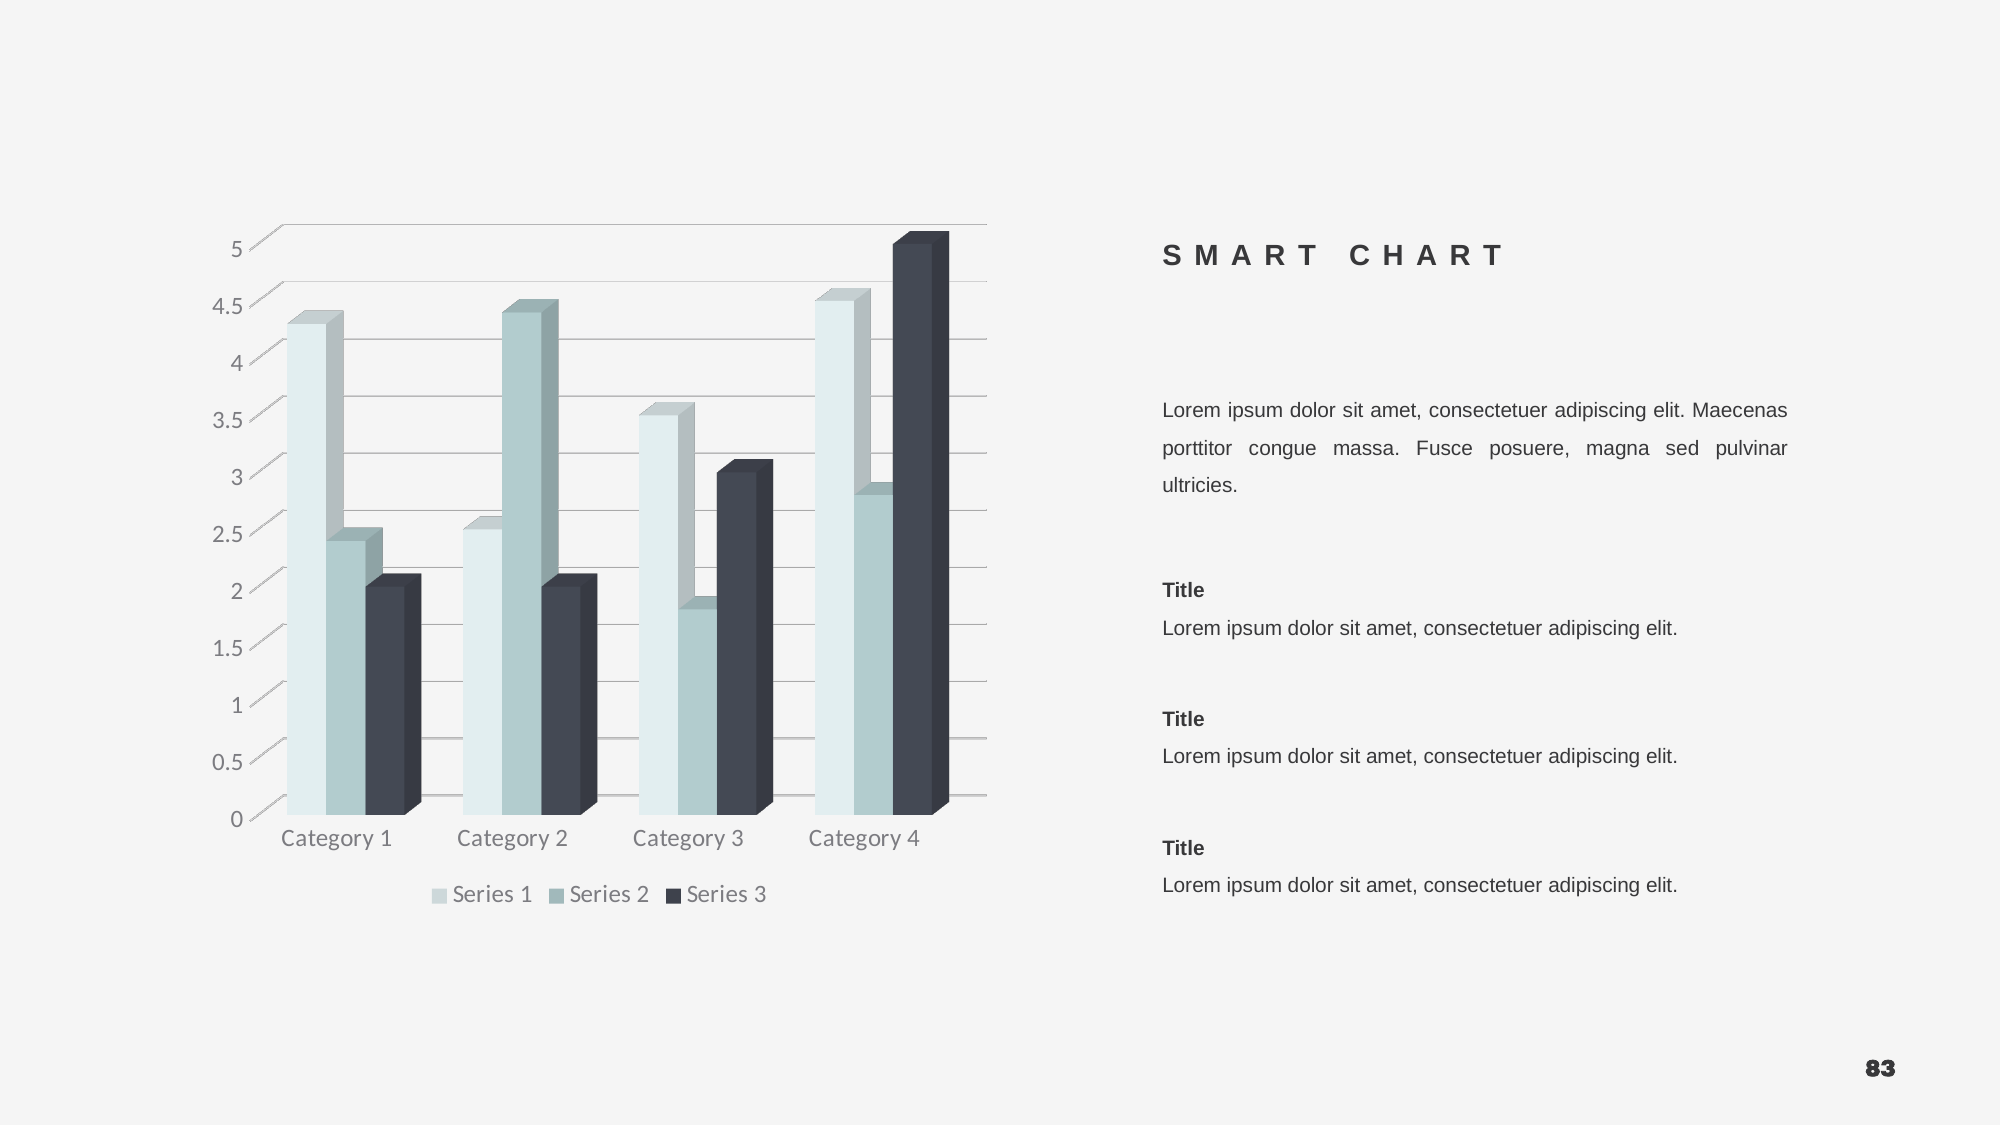

[unsupported chart]

SMART CHART
Lorem ipsum dolor sit amet, consectetuer adipiscing elit. Maecenas porttitor congue massa. Fusce posuere, magna sed pulvinar ultricies.
Title
Lorem ipsum dolor sit amet, consectetuer adipiscing elit.
Title
Lorem ipsum dolor sit amet, consectetuer adipiscing elit.
Title
Lorem ipsum dolor sit amet, consectetuer adipiscing elit.